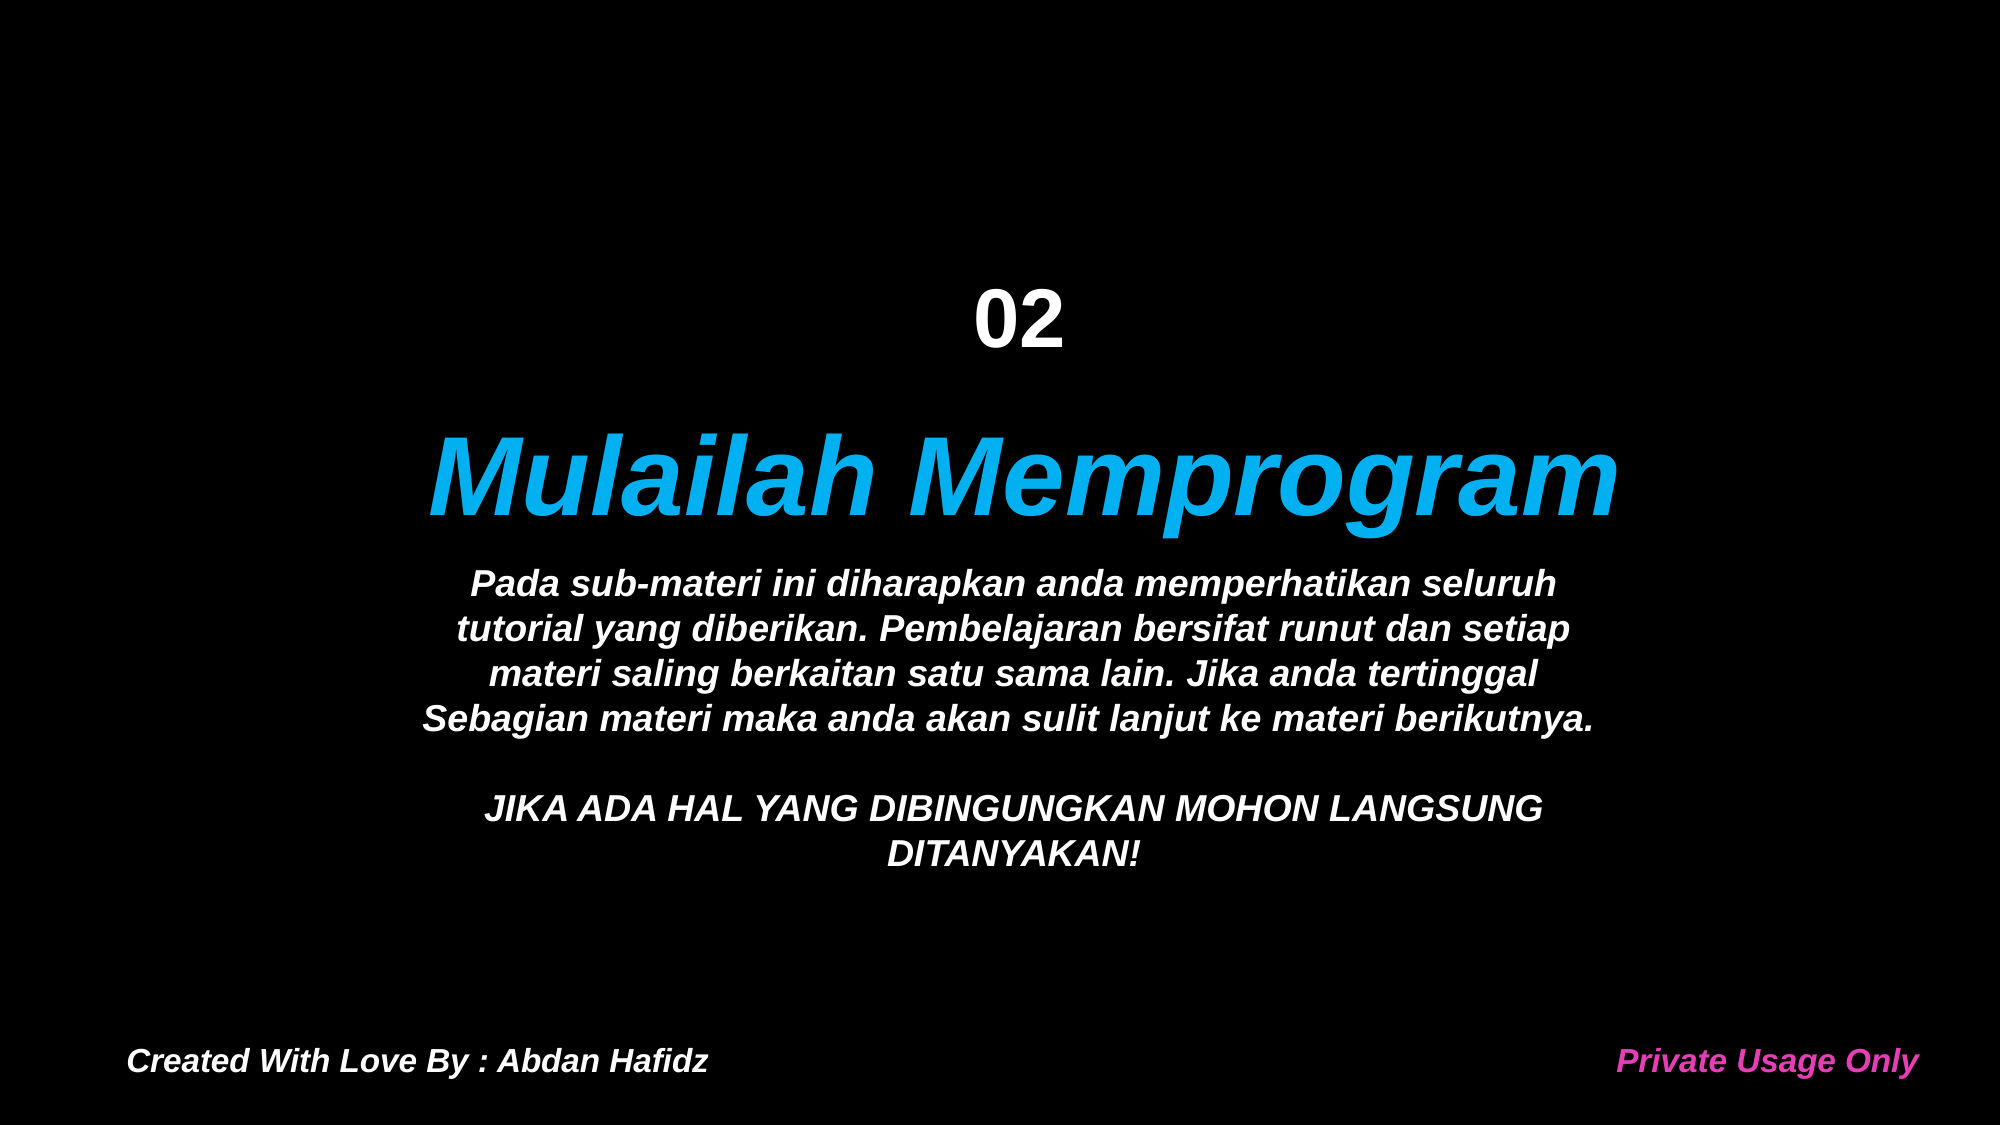

# 02
Mulailah Memprogram
Pada sub-materi ini diharapkan anda memperhatikan seluruh tutorial yang diberikan. Pembelajaran bersifat runut dan setiap materi saling berkaitan satu sama lain. Jika anda tertinggal Sebagian materi maka anda akan sulit lanjut ke materi berikutnya.
JIKA ADA HAL YANG DIBINGUNGKAN MOHON LANGSUNG DITANYAKAN!
Created With Love By : Abdan Hafidz
Private Usage Only